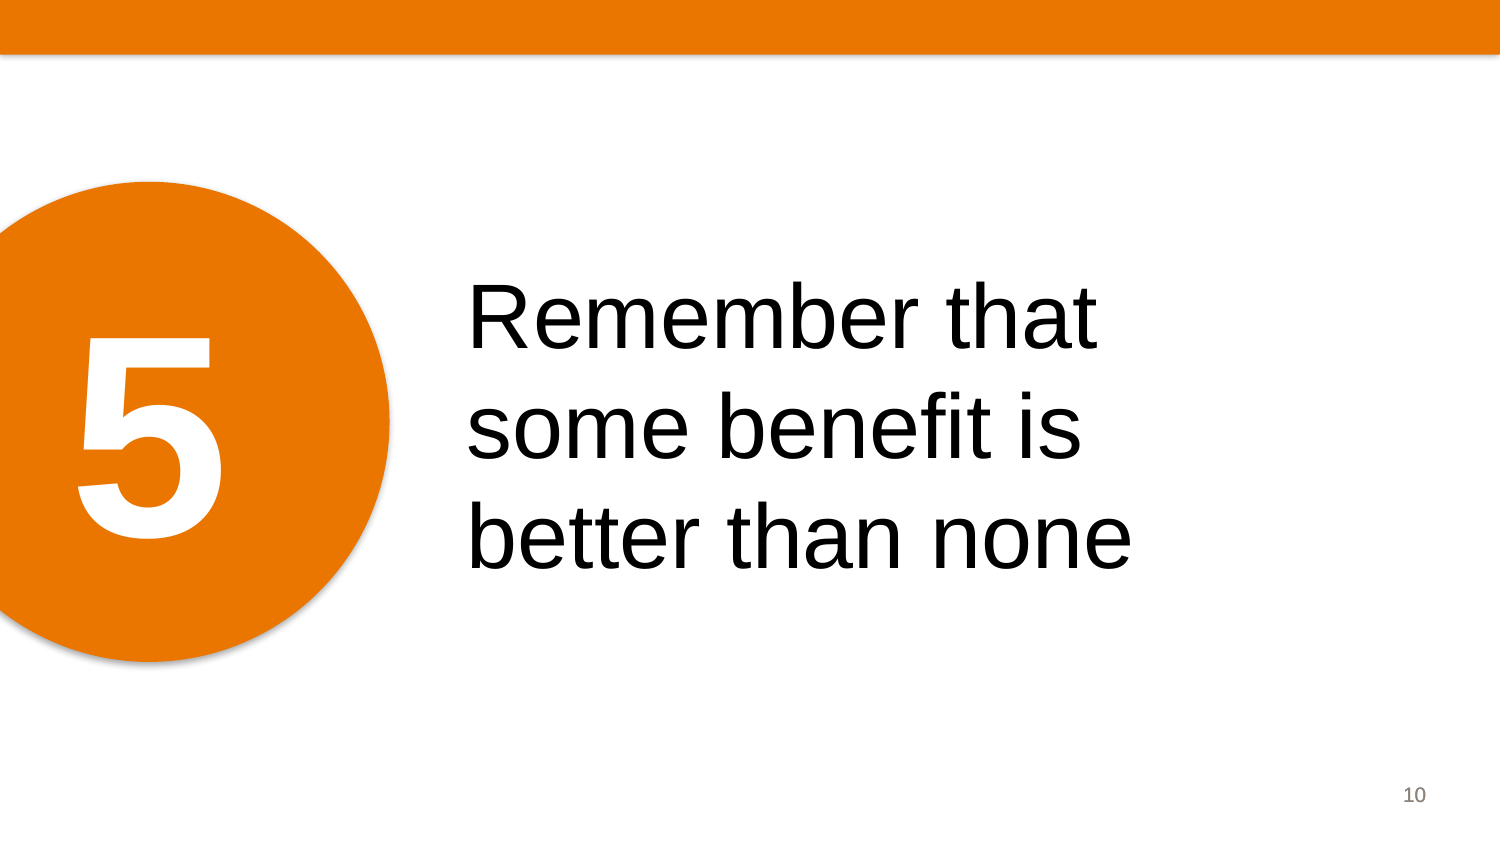

Remember that
some benefit is
better than none
5